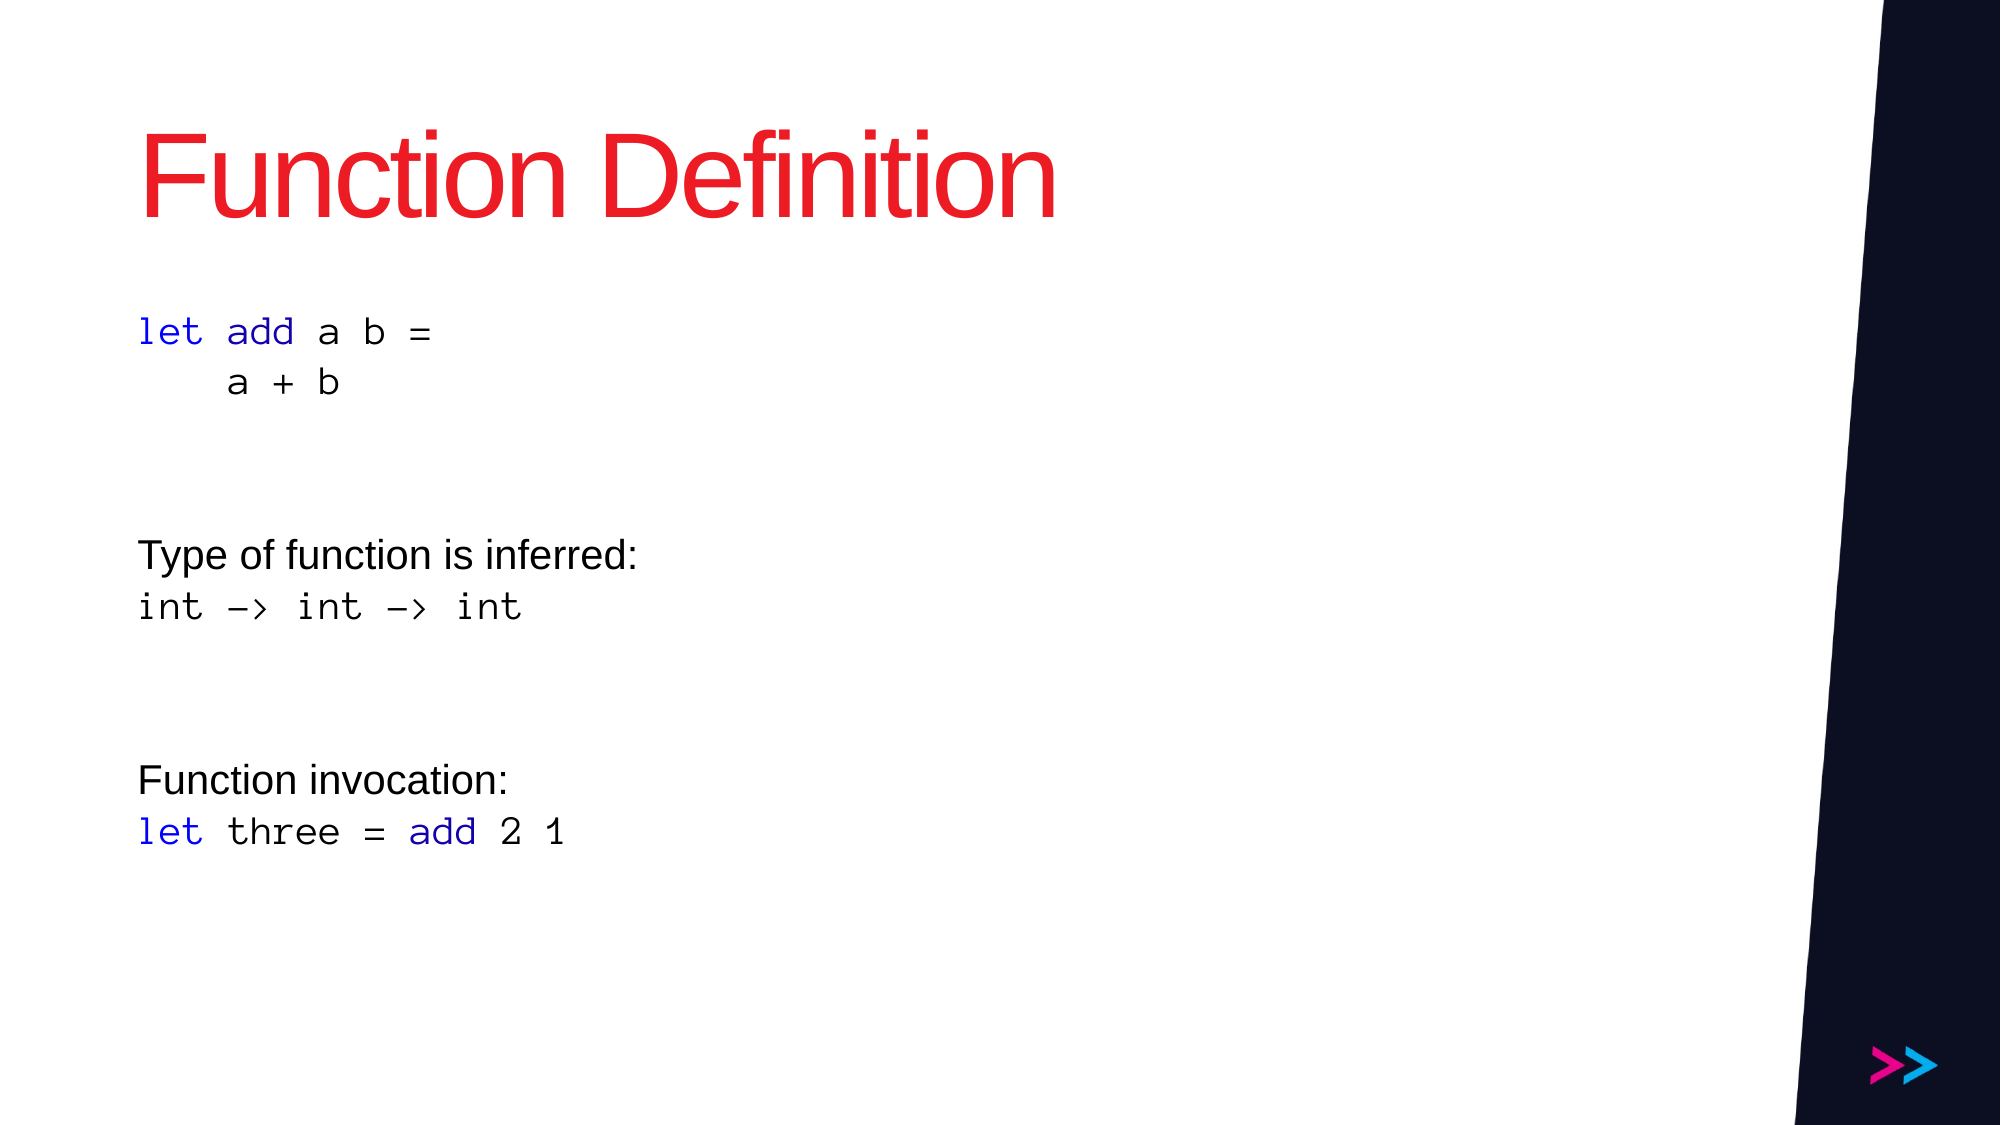

# Function Definition
let add a b =
    a + b
Type of function is inferred:
int -> int -> int
Function invocation:
let three = add 2 1